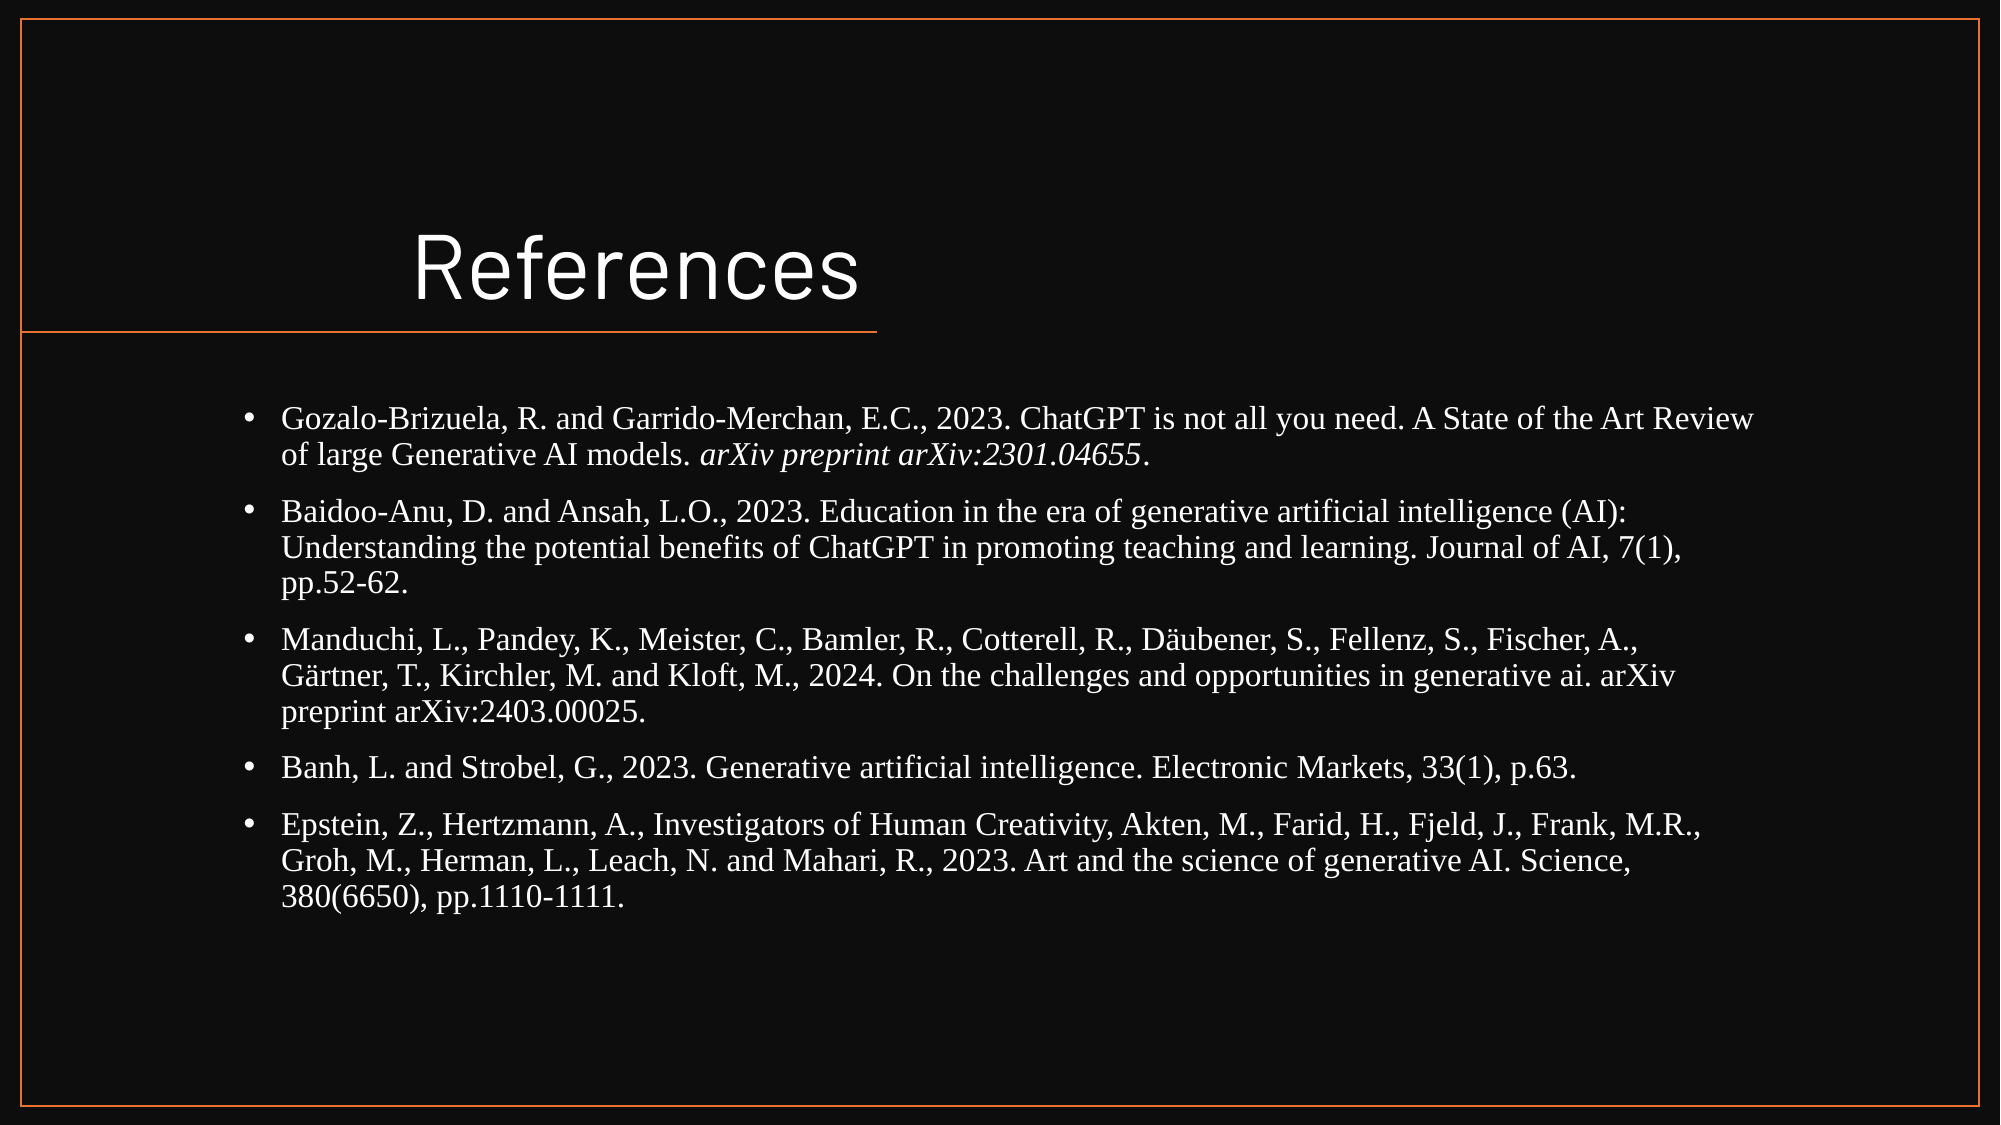

# References
Gozalo-Brizuela, R. and Garrido-Merchan, E.C., 2023. ChatGPT is not all you need. A State of the Art Review of large Generative AI models. arXiv preprint arXiv:2301.04655.
Baidoo-Anu, D. and Ansah, L.O., 2023. Education in the era of generative artificial intelligence (AI): Understanding the potential benefits of ChatGPT in promoting teaching and learning. Journal of AI, 7(1), pp.52-62.
Manduchi, L., Pandey, K., Meister, C., Bamler, R., Cotterell, R., Däubener, S., Fellenz, S., Fischer, A., Gärtner, T., Kirchler, M. and Kloft, M., 2024. On the challenges and opportunities in generative ai. arXiv preprint arXiv:2403.00025.
Banh, L. and Strobel, G., 2023. Generative artificial intelligence. Electronic Markets, 33(1), p.63.
Epstein, Z., Hertzmann, A., Investigators of Human Creativity, Akten, M., Farid, H., Fjeld, J., Frank, M.R., Groh, M., Herman, L., Leach, N. and Mahari, R., 2023. Art and the science of generative AI. Science, 380(6650), pp.1110-1111.